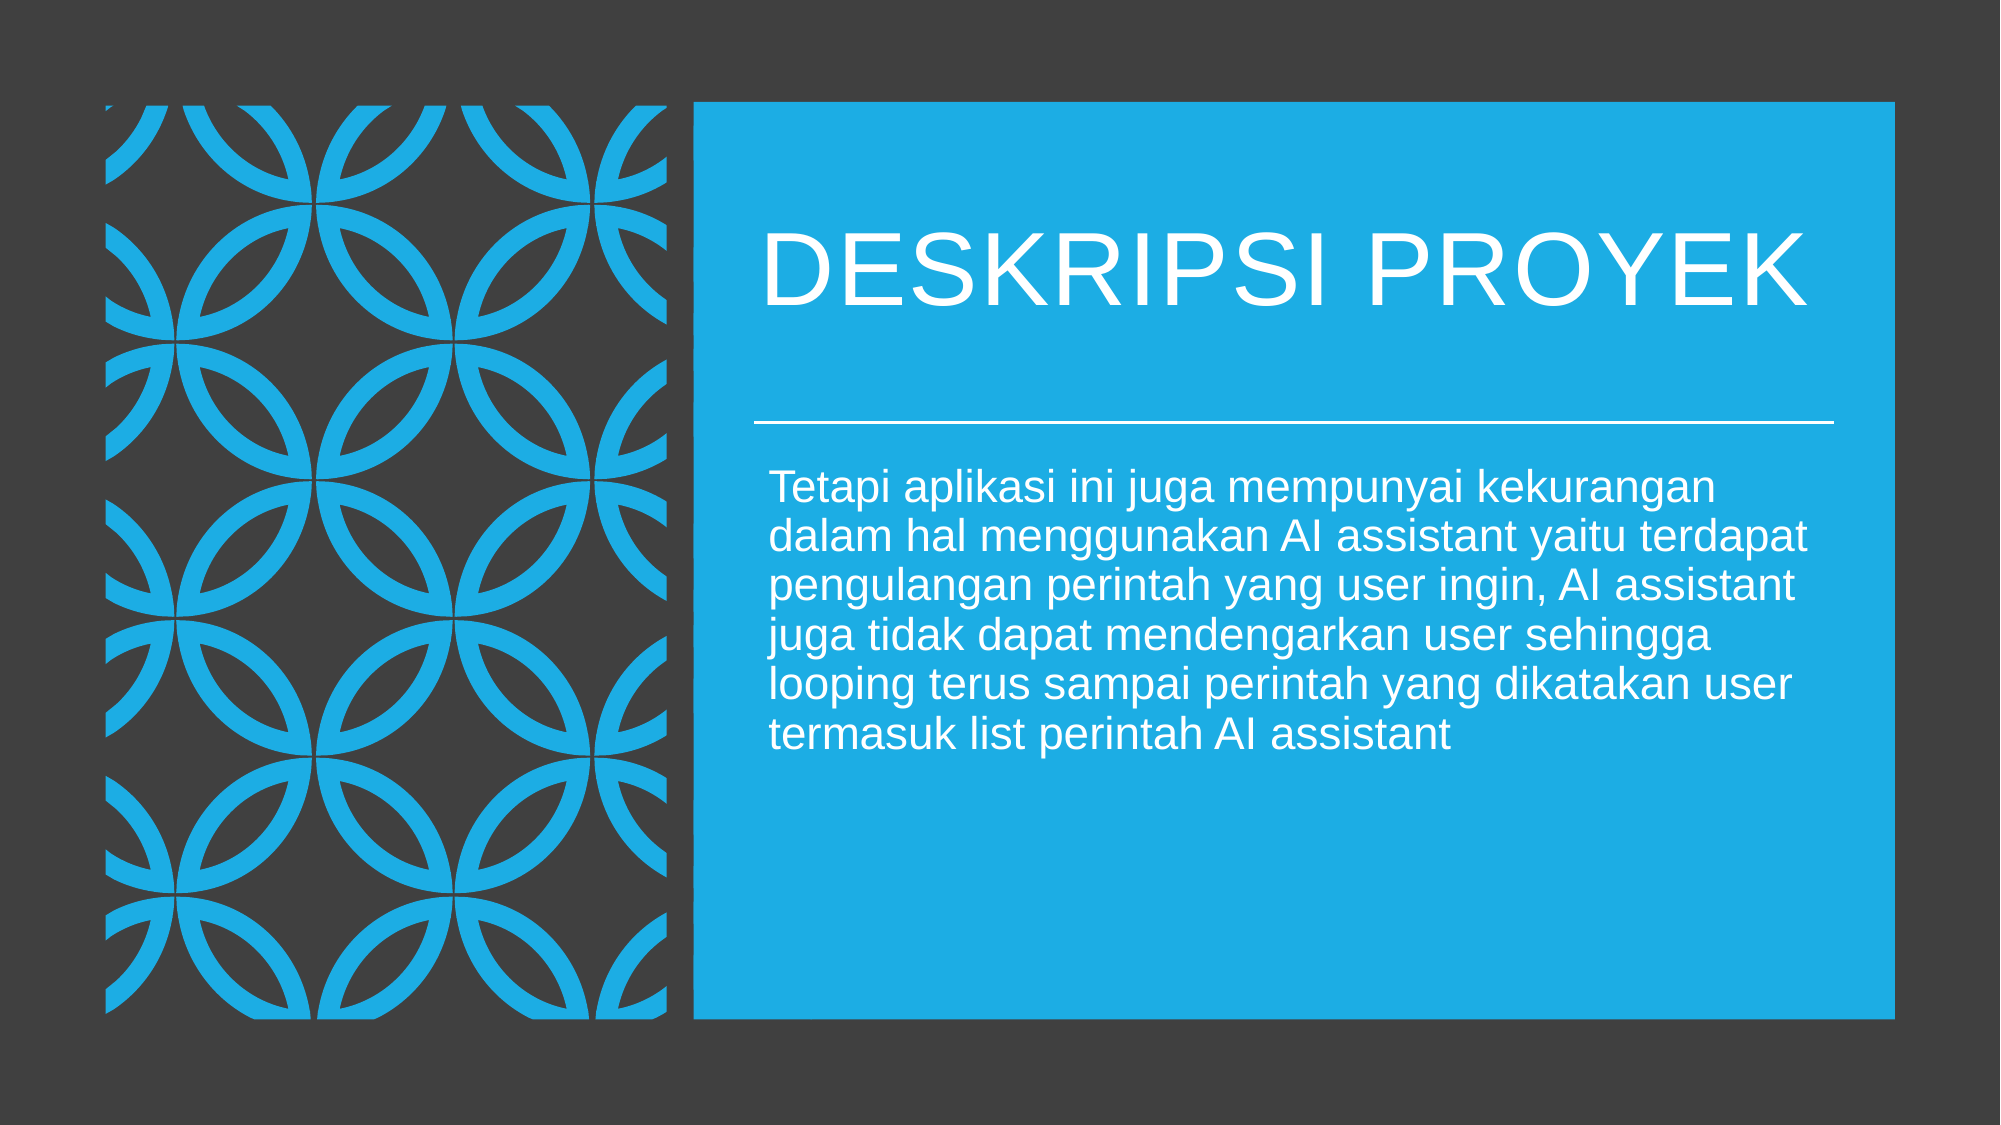

# DESKRIPSI PROYEK

Tetapi aplikasi ini juga mempunyai kekurangan dalam hal menggunakan AI assistant yaitu terdapat pengulangan perintah yang user ingin, AI assistant juga tidak dapat mendengarkan user sehingga looping terus sampai perintah yang dikatakan user termasuk list perintah AI assistant